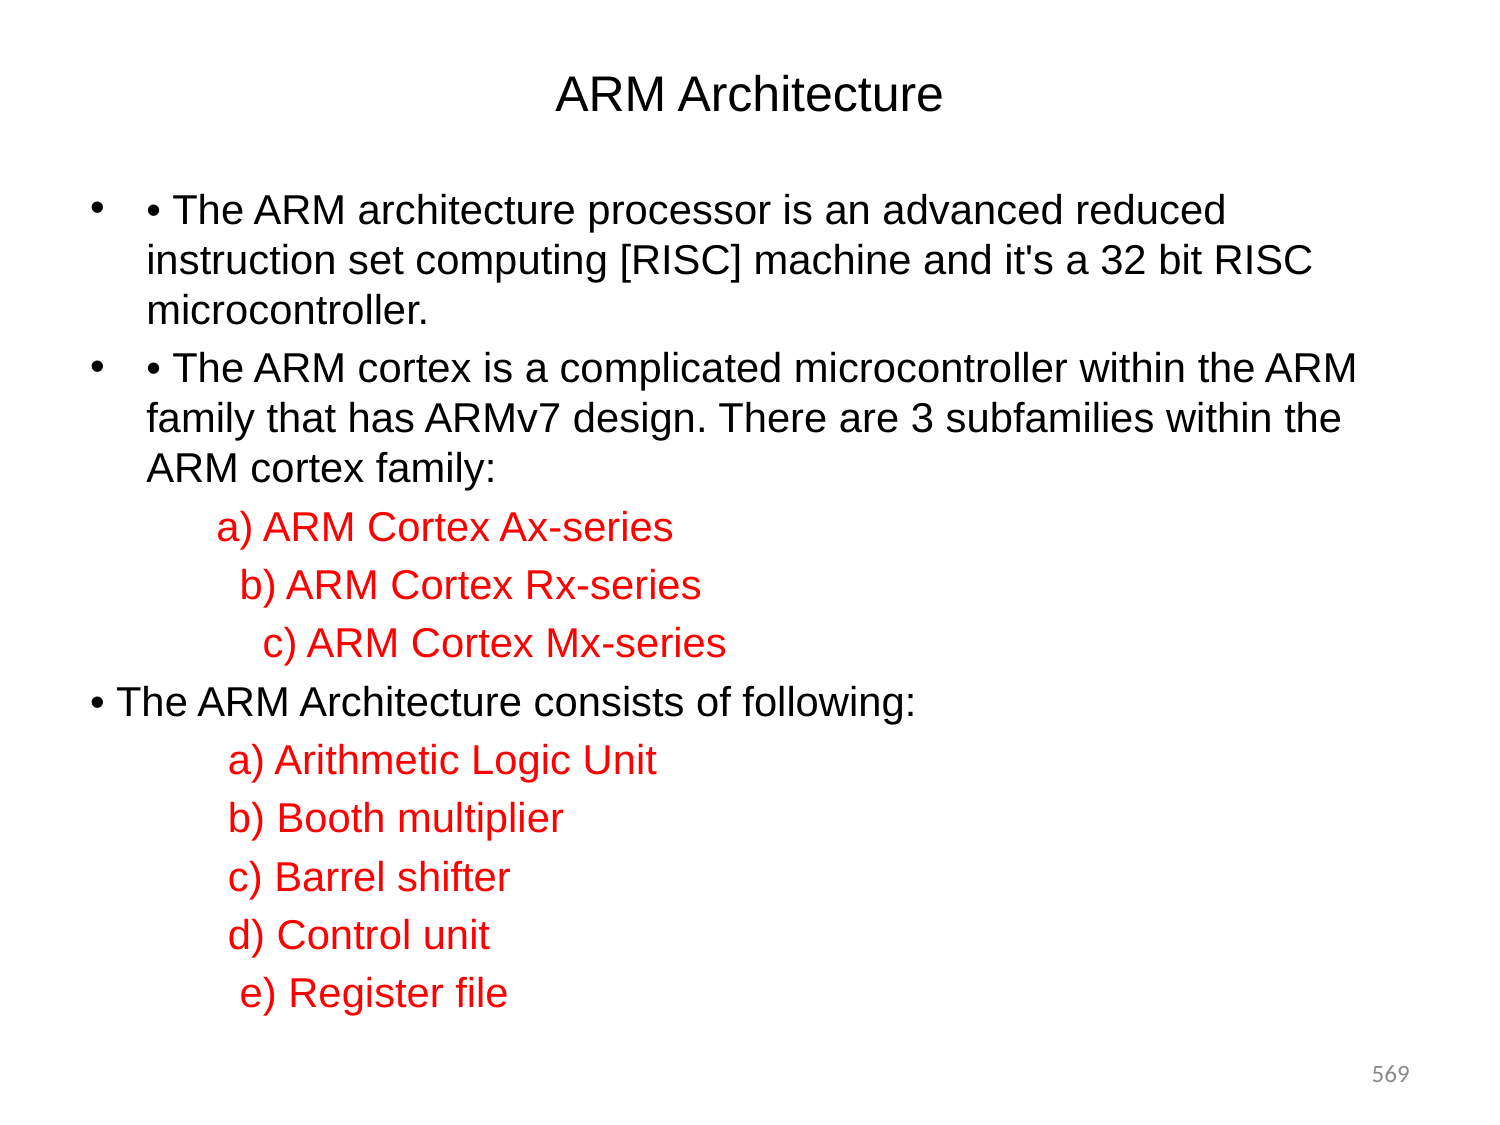

# ARM Architecture
• The ARM architecture processor is an advanced reduced instruction set computing [RISC] machine and it's a 32 bit RISC microcontroller.
• The ARM cortex is a complicated microcontroller within the ARM family that has ARMv7 design. There are 3 subfamilies within the ARM cortex family:
           a) ARM Cortex Ax-series
             b) ARM Cortex Rx-series
               c) ARM Cortex Mx-series
• The ARM Architecture consists of following:
            a) Arithmetic Logic Unit
            b) Booth multiplier
            c) Barrel shifter
            d) Control unit
             e) Register file
569